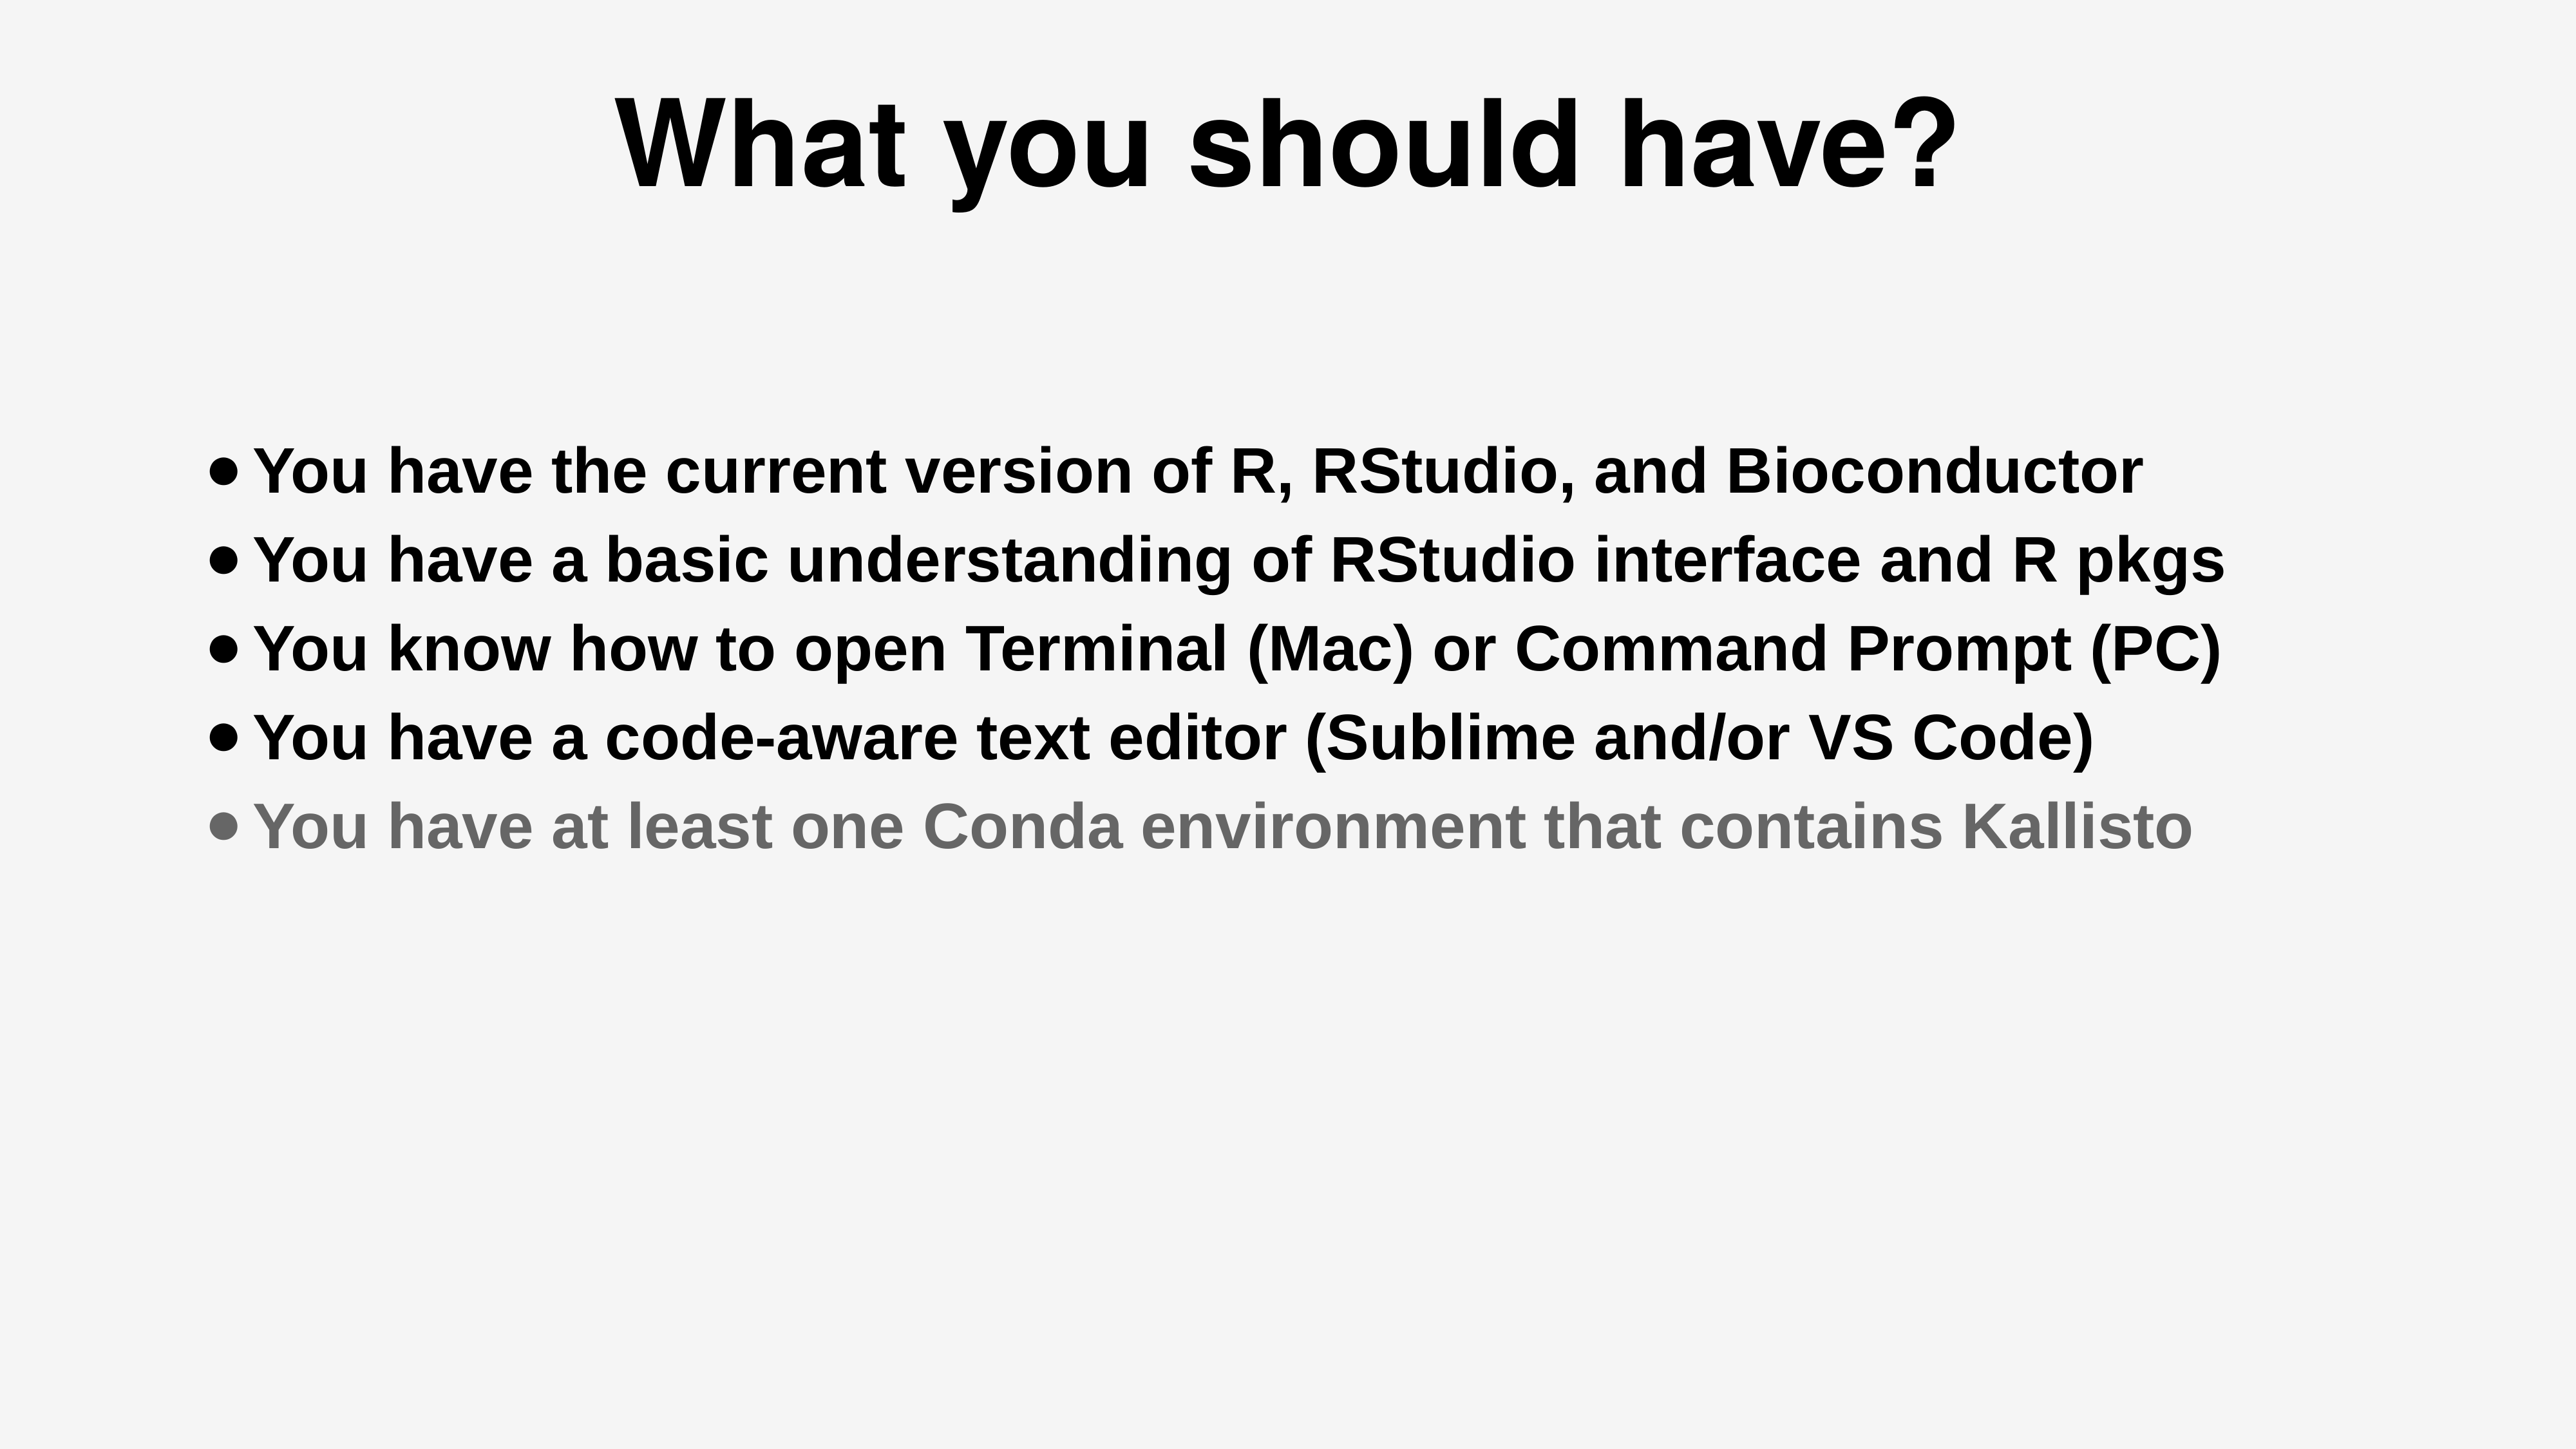

What you should have?
You have the current version of R, RStudio, and Bioconductor
You have a basic understanding of RStudio interface and R pkgs
You know how to open Terminal (Mac) or Command Prompt (PC)
You have a code-aware text editor (Sublime and/or VS Code)
You have at least one Conda environment that contains Kallisto